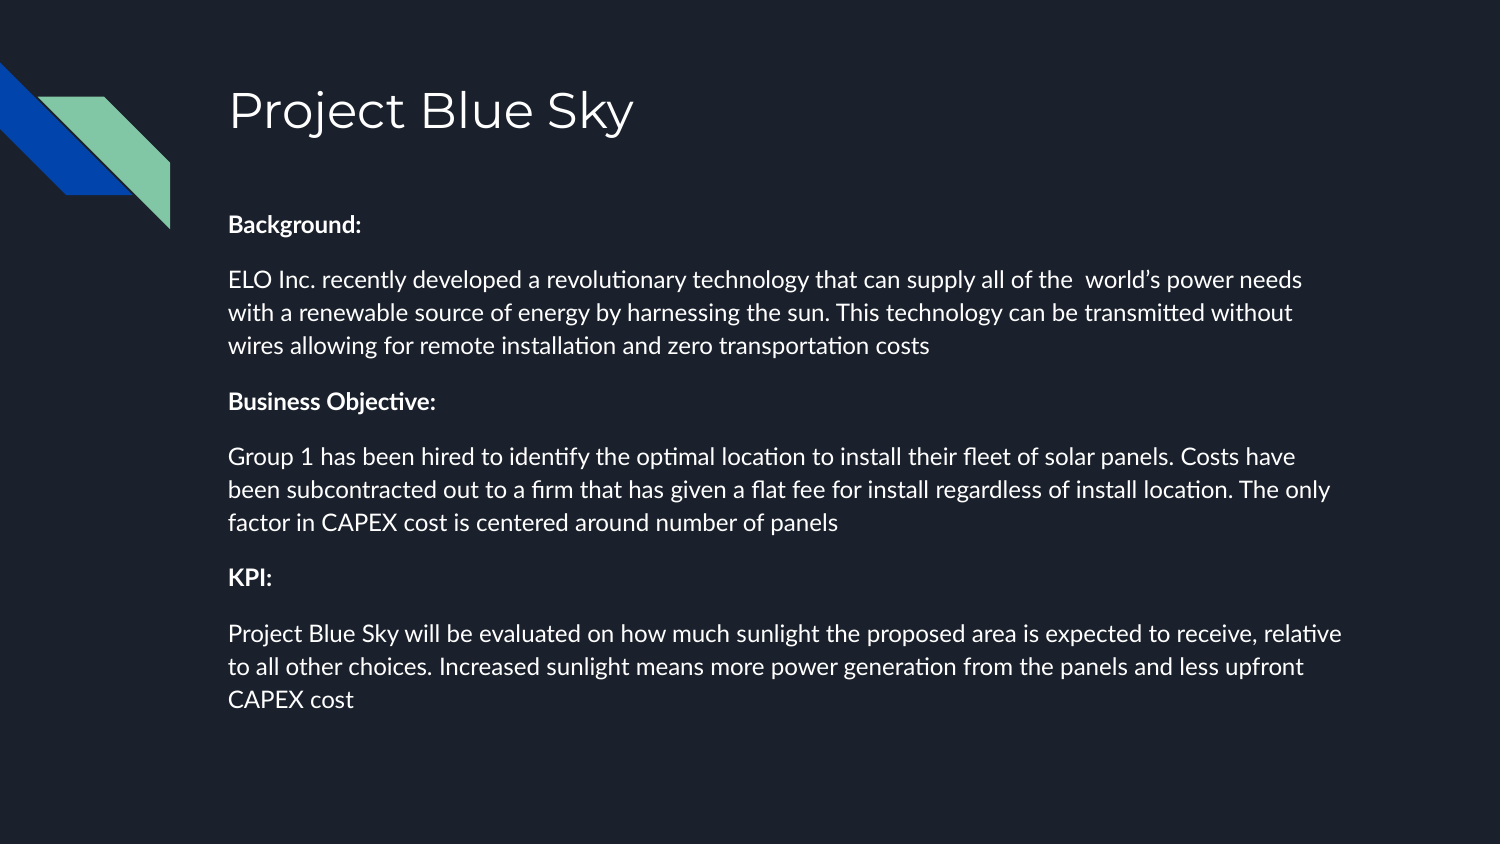

# Project Blue Sky
Background:
ELO Inc. recently developed a revolutionary technology that can supply all of the  world’s power needs with a renewable source of energy by harnessing the sun. This technology can be transmitted without wires allowing for remote installation and zero transportation costs
Business Objective:
Group 1 has been hired to identify the optimal location to install their fleet of solar panels. Costs have been subcontracted out to a firm that has given a flat fee for install regardless of install location. The only factor in CAPEX cost is centered around number of panels
KPI:
Project Blue Sky will be evaluated on how much sunlight the proposed area is expected to receive, relative to all other choices. Increased sunlight means more power generation from the panels and less upfront CAPEX cost